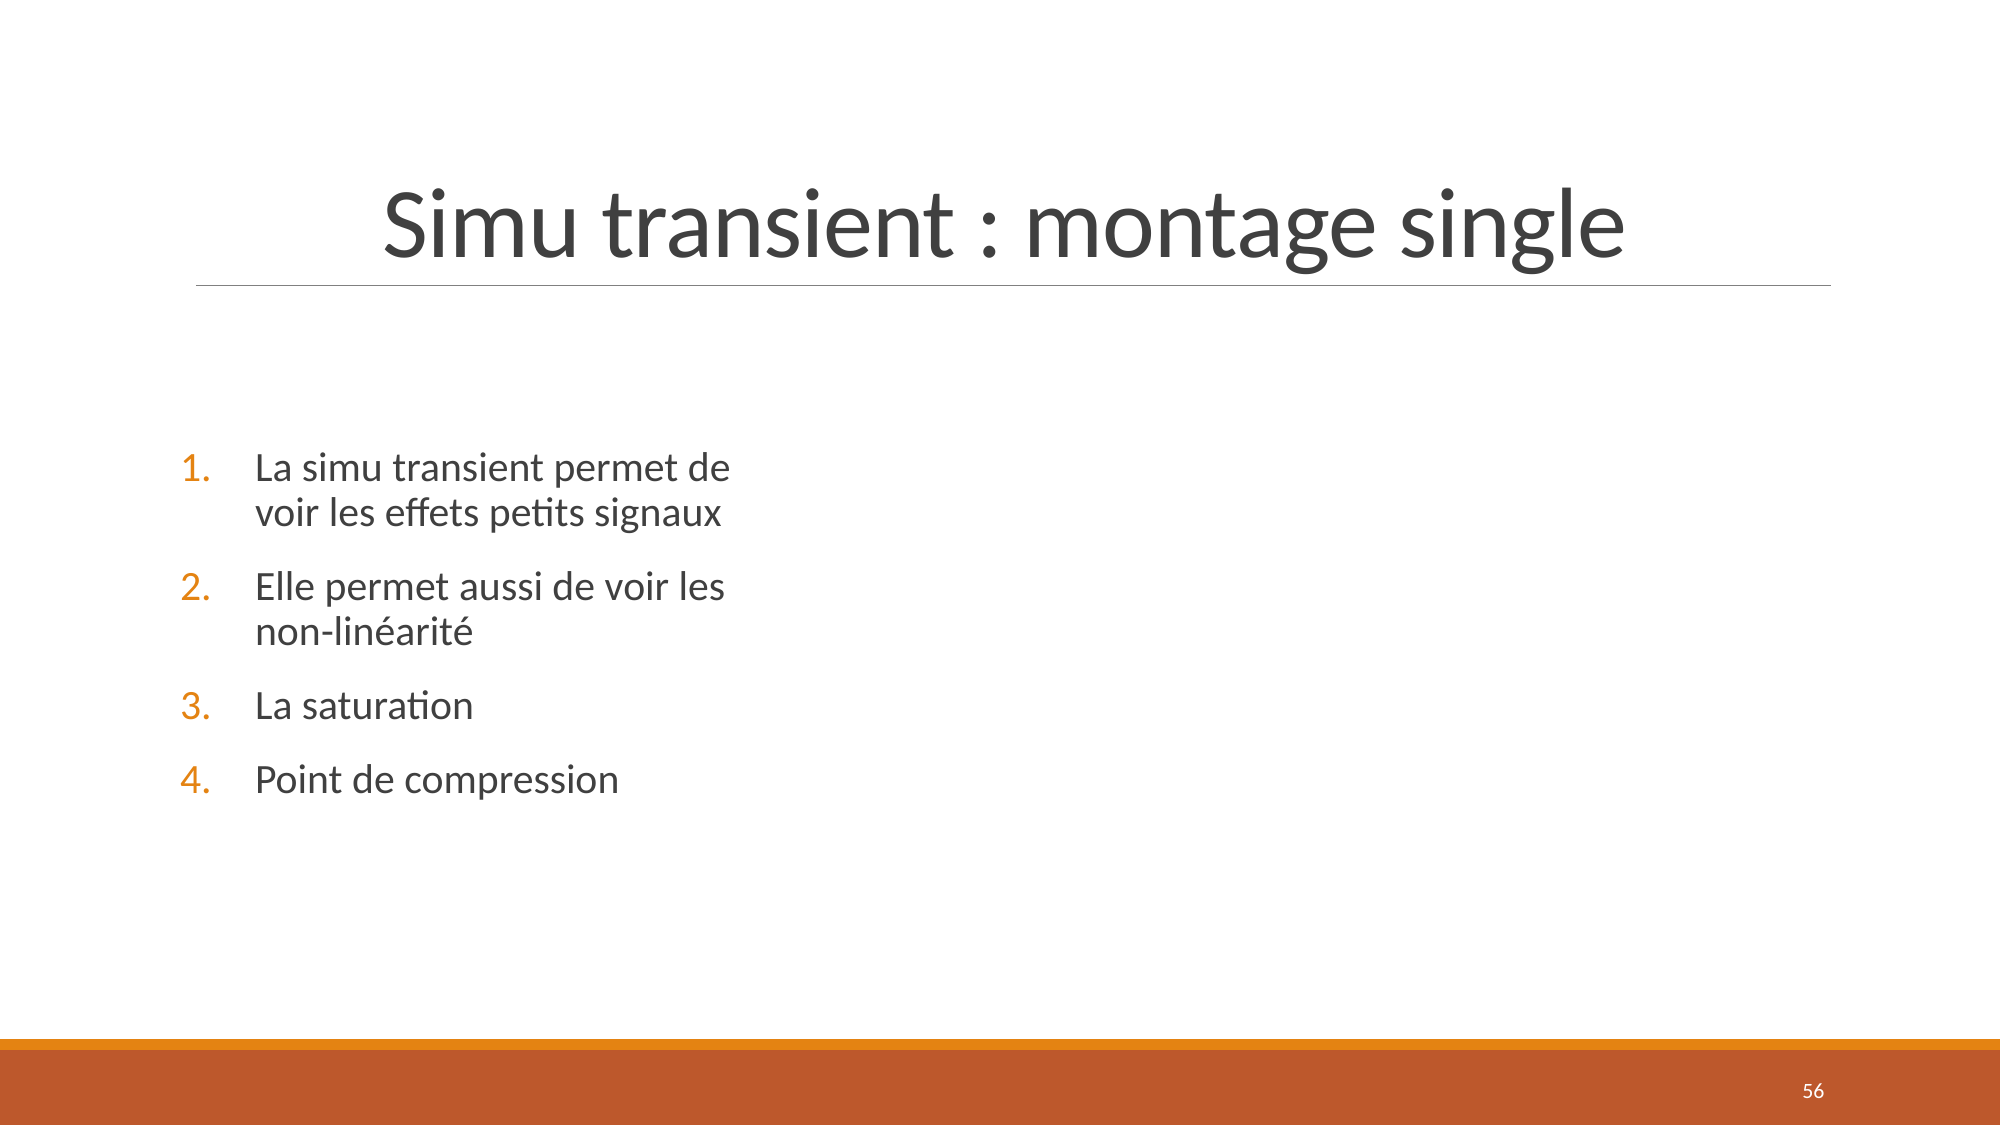

# Simu transient : montage single
La simu transient permet de voir les effets petits signaux
Elle permet aussi de voir les non-linéarité
La saturation
Point de compression
56